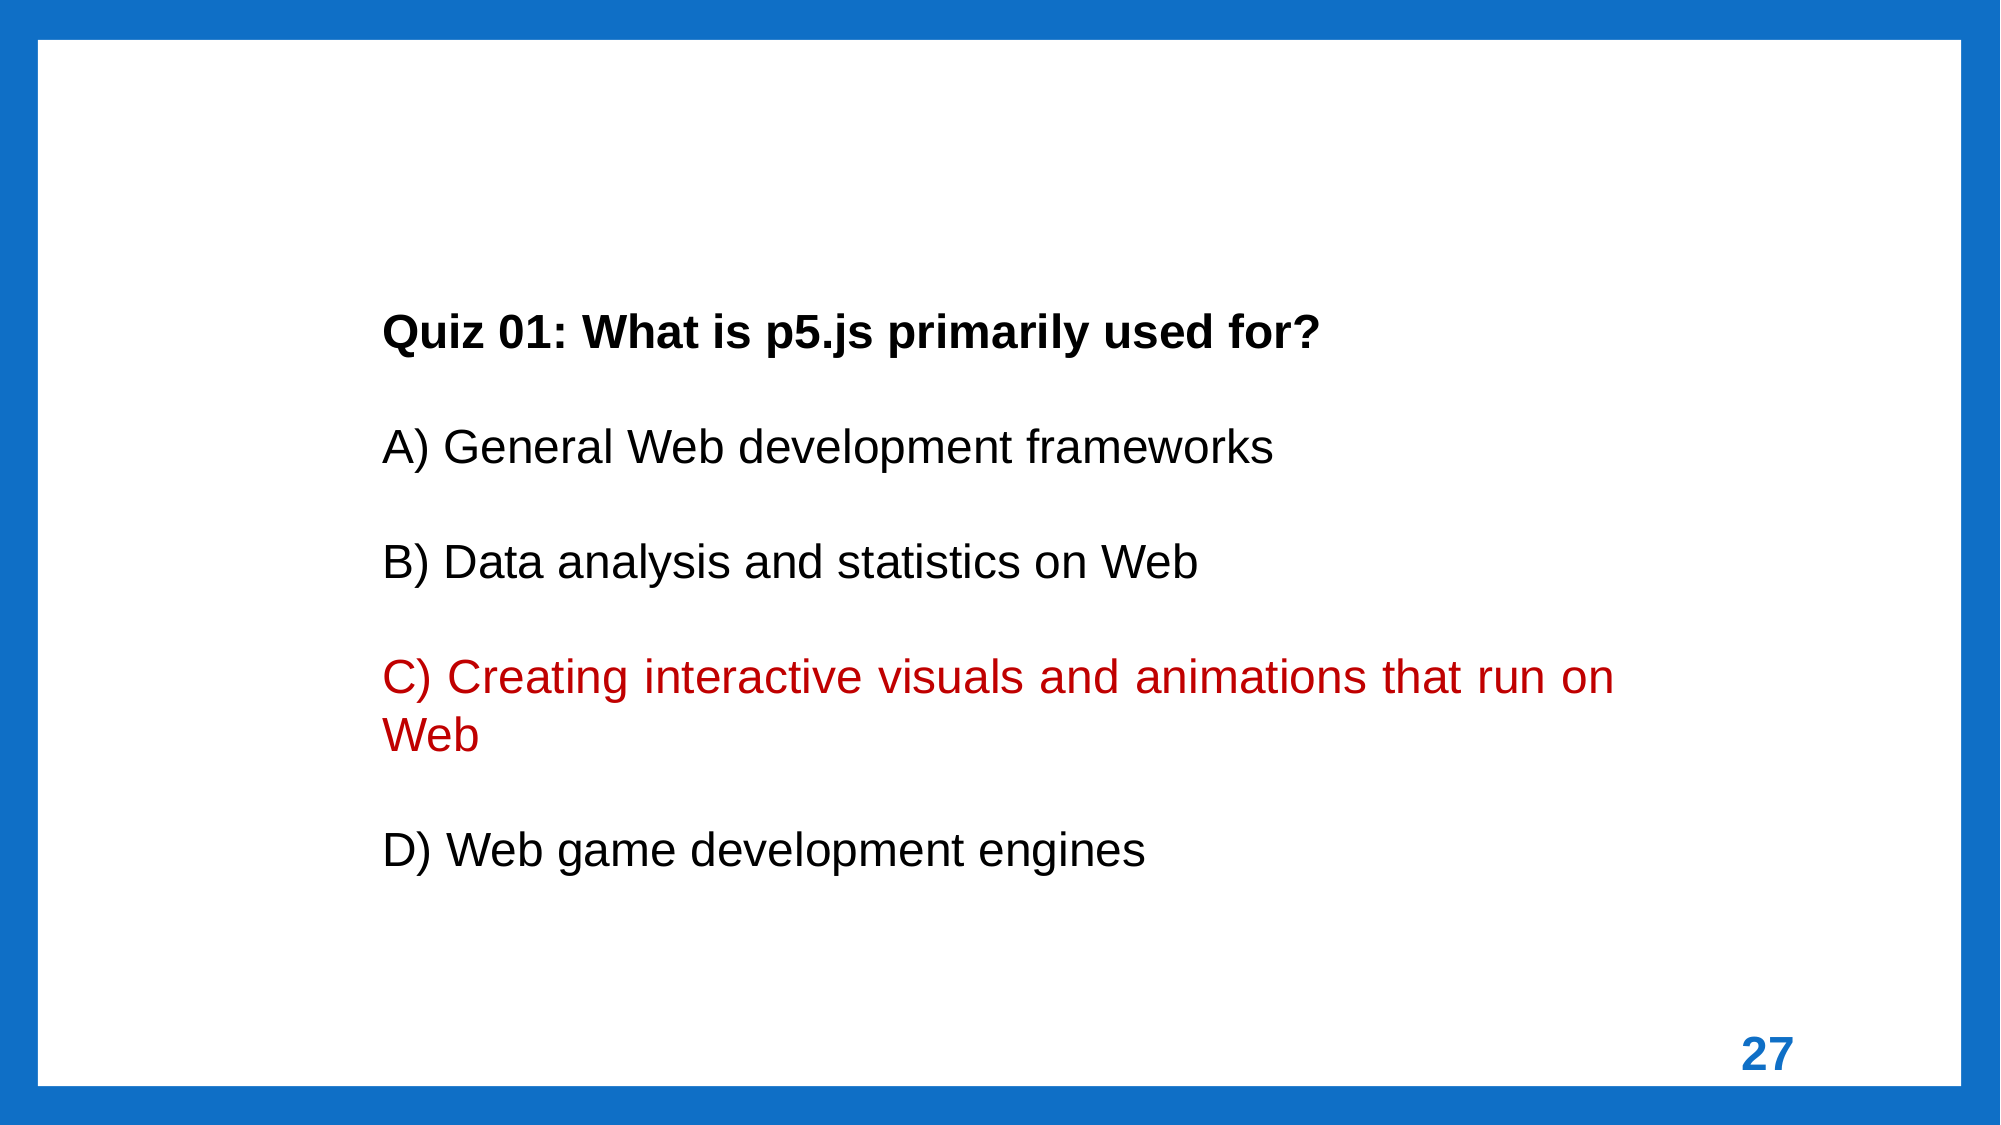

Quiz 01: What is p5.js primarily used for?

A) General Web development frameworks

B) Data analysis and statistics on Web

C) Creating interactive visuals and animations that run on Web

D) Web game development engines
27